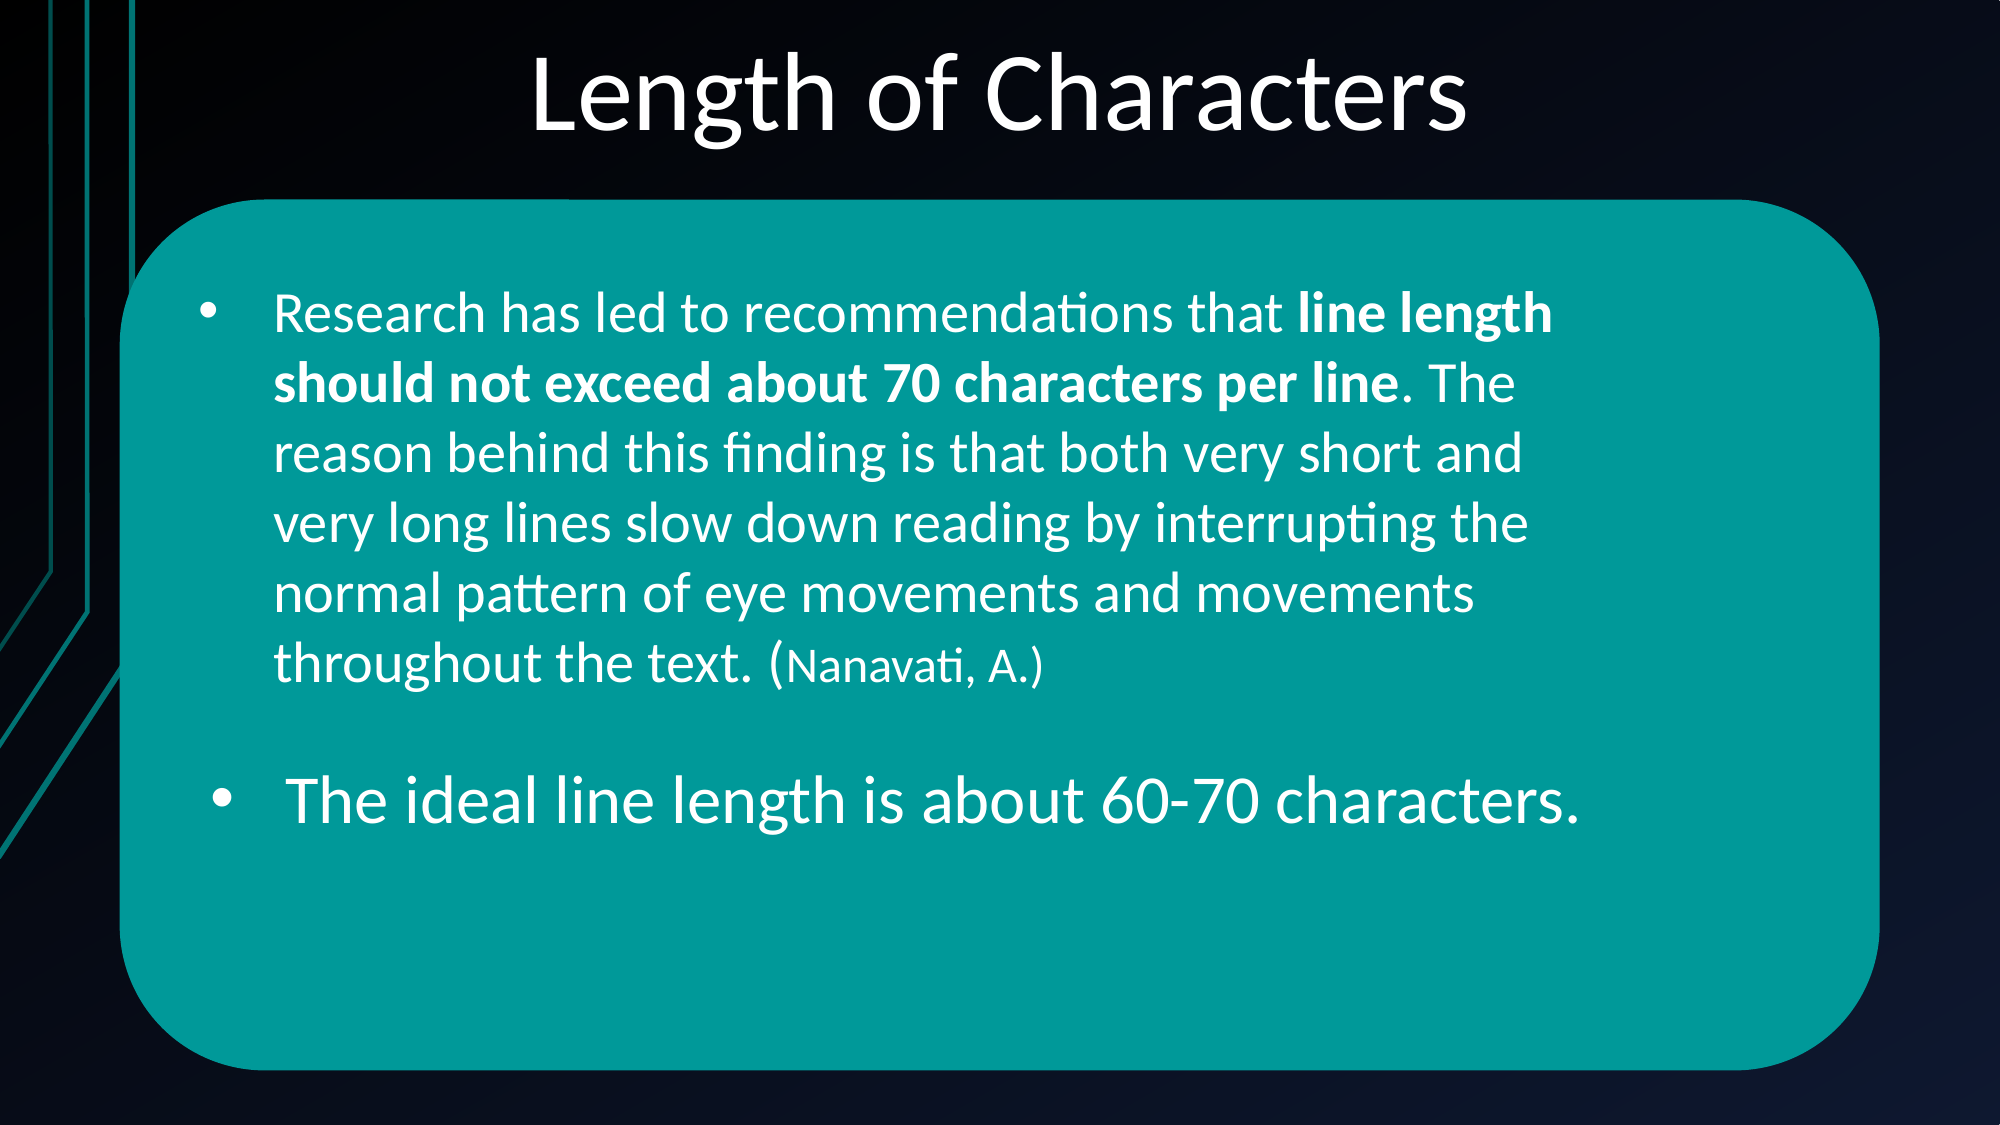

# Length of Characters

Research has led to recommendations that line length should not exceed about 70 characters per line. The reason behind this finding is that both very short and very long lines slow down reading by interrupting the normal pattern of eye movements and movements throughout the text. (Nanavati, A.)
The ideal line length is about 60-70 characters.